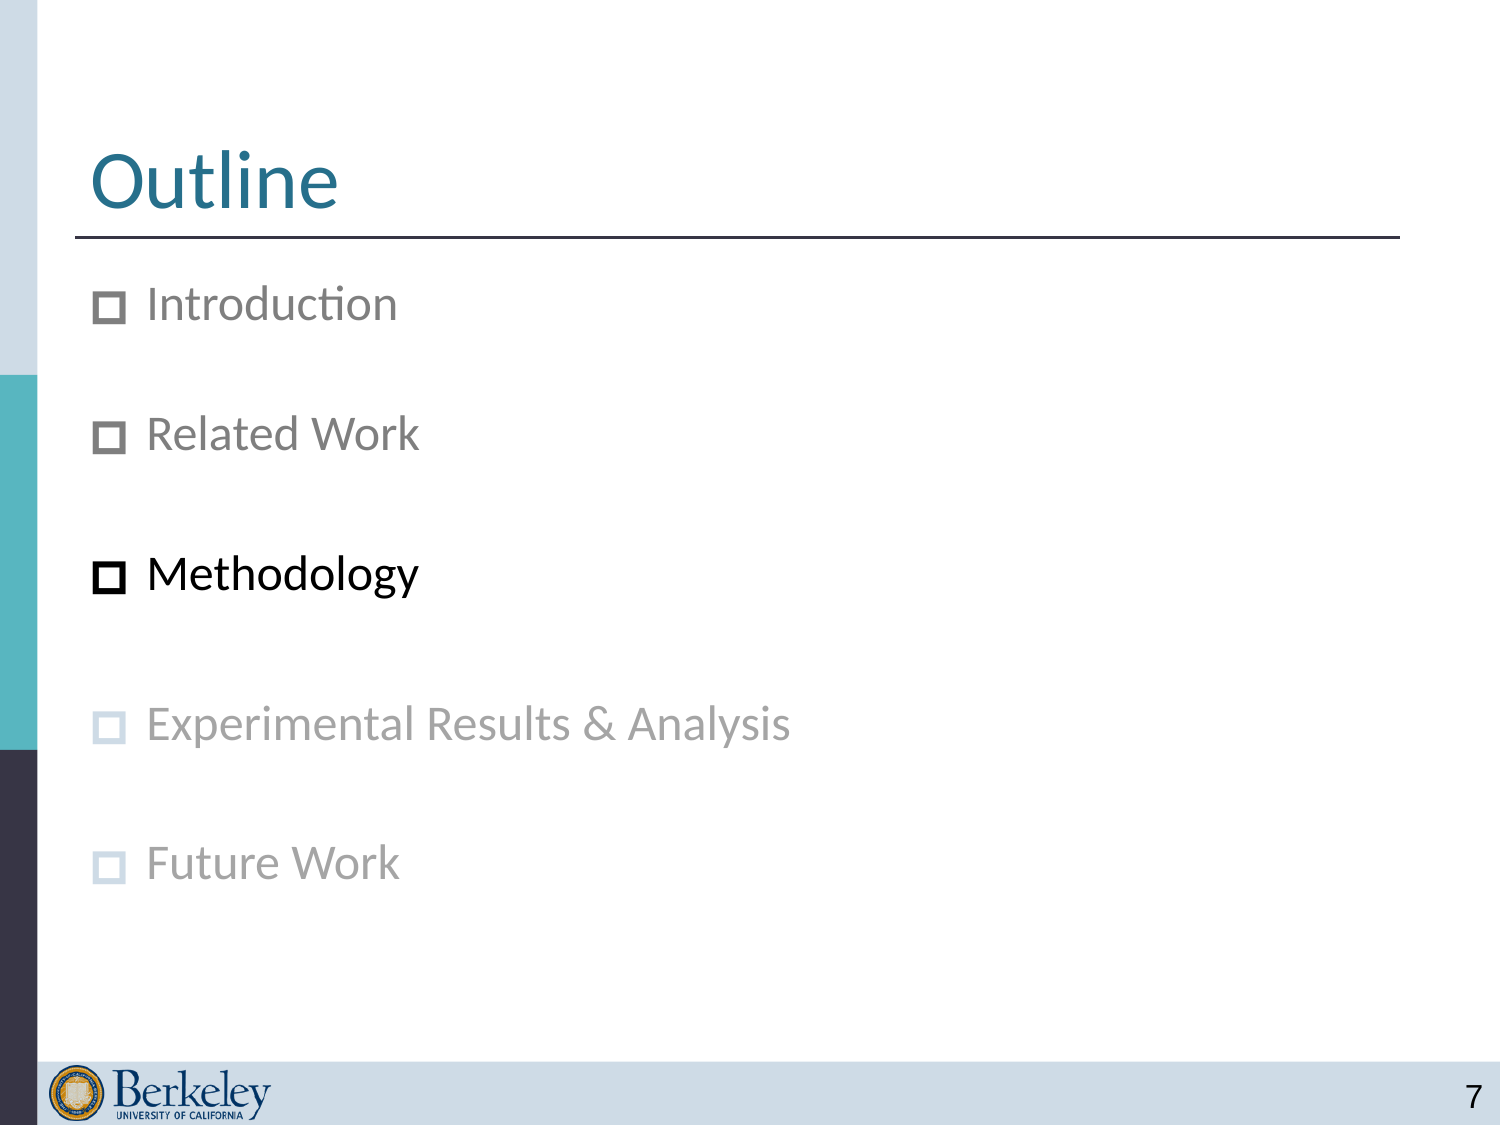

# Outline
Introduction

Related Work

Methodology

Experimental Results & Analysis

Future Work

7